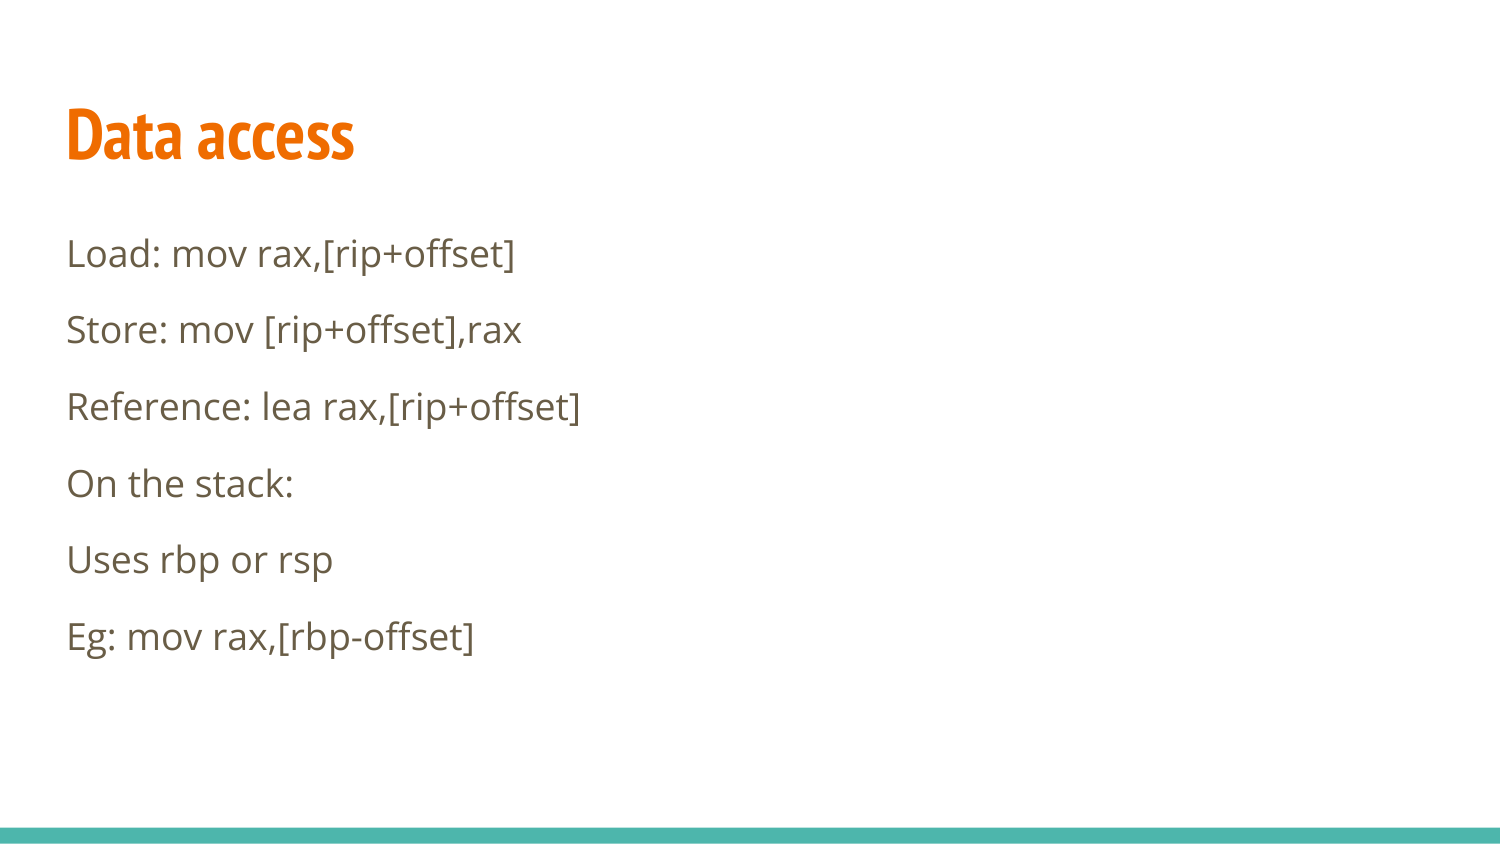

# Data access
Load: mov rax,[rip+offset]
Store: mov [rip+offset],rax
Reference: lea rax,[rip+offset]
On the stack:
Uses rbp or rsp
Eg: mov rax,[rbp-offset]